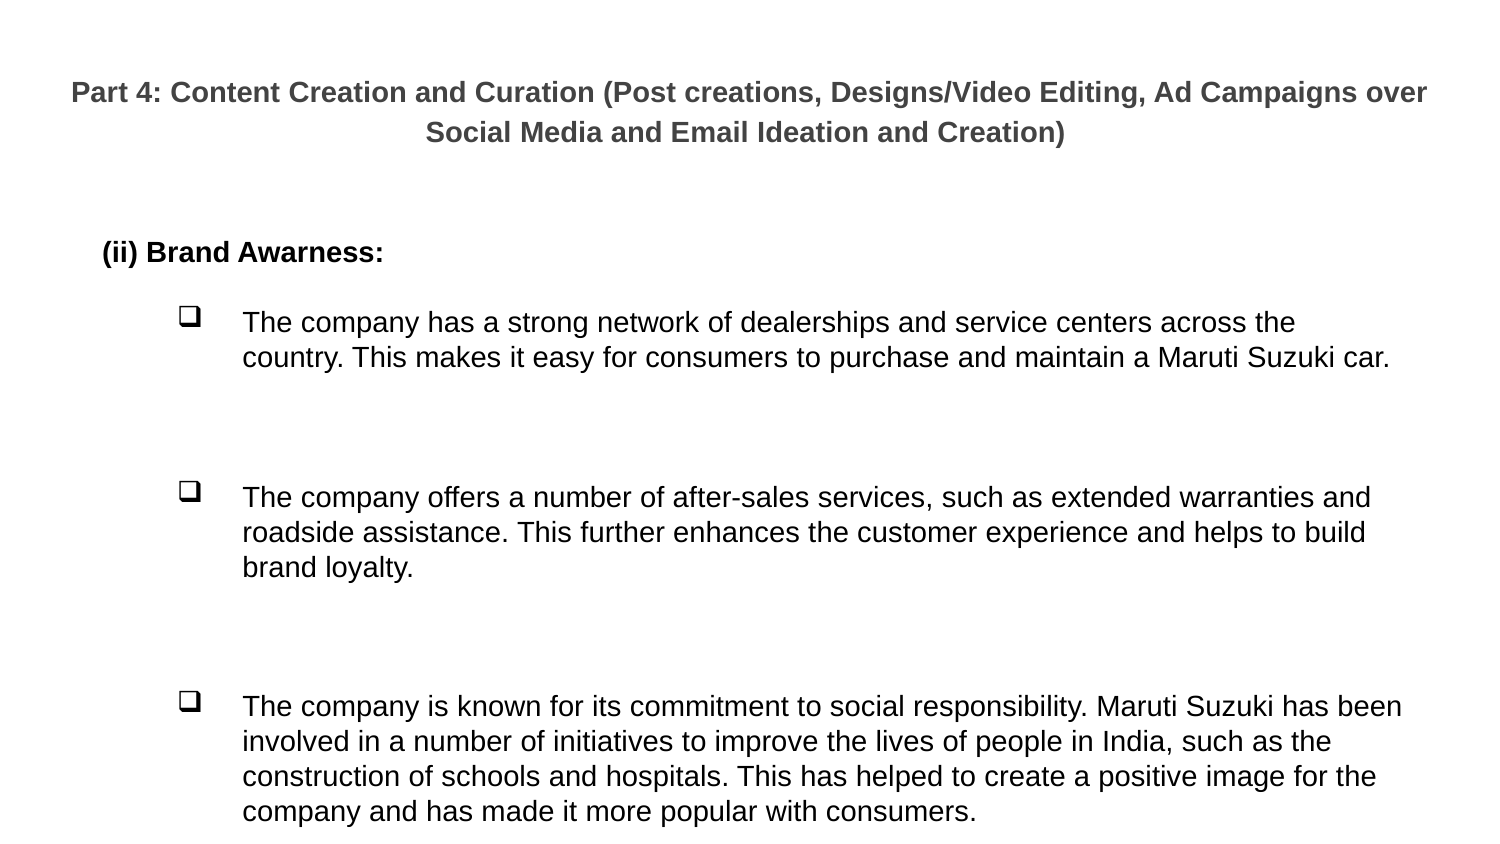

Part 4: Content Creation and Curation (Post creations, Designs/Video Editing, Ad Campaigns over Social Media and Email Ideation and Creation)

(ii) Brand Awarness:

The company has a strong network of dealerships and service centers across the country. This makes it easy for consumers to purchase and maintain a Maruti Suzuki car.

The company offers a number of after-sales services, such as extended warranties and roadside assistance. This further enhances the customer experience and helps to build brand loyalty.

The company is known for its commitment to social responsibility. Maruti Suzuki has been involved in a number of initiatives to improve the lives of people in India, such as the construction of schools and hospitals. This has helped to create a positive image for the company and has made it more popular with consumers.